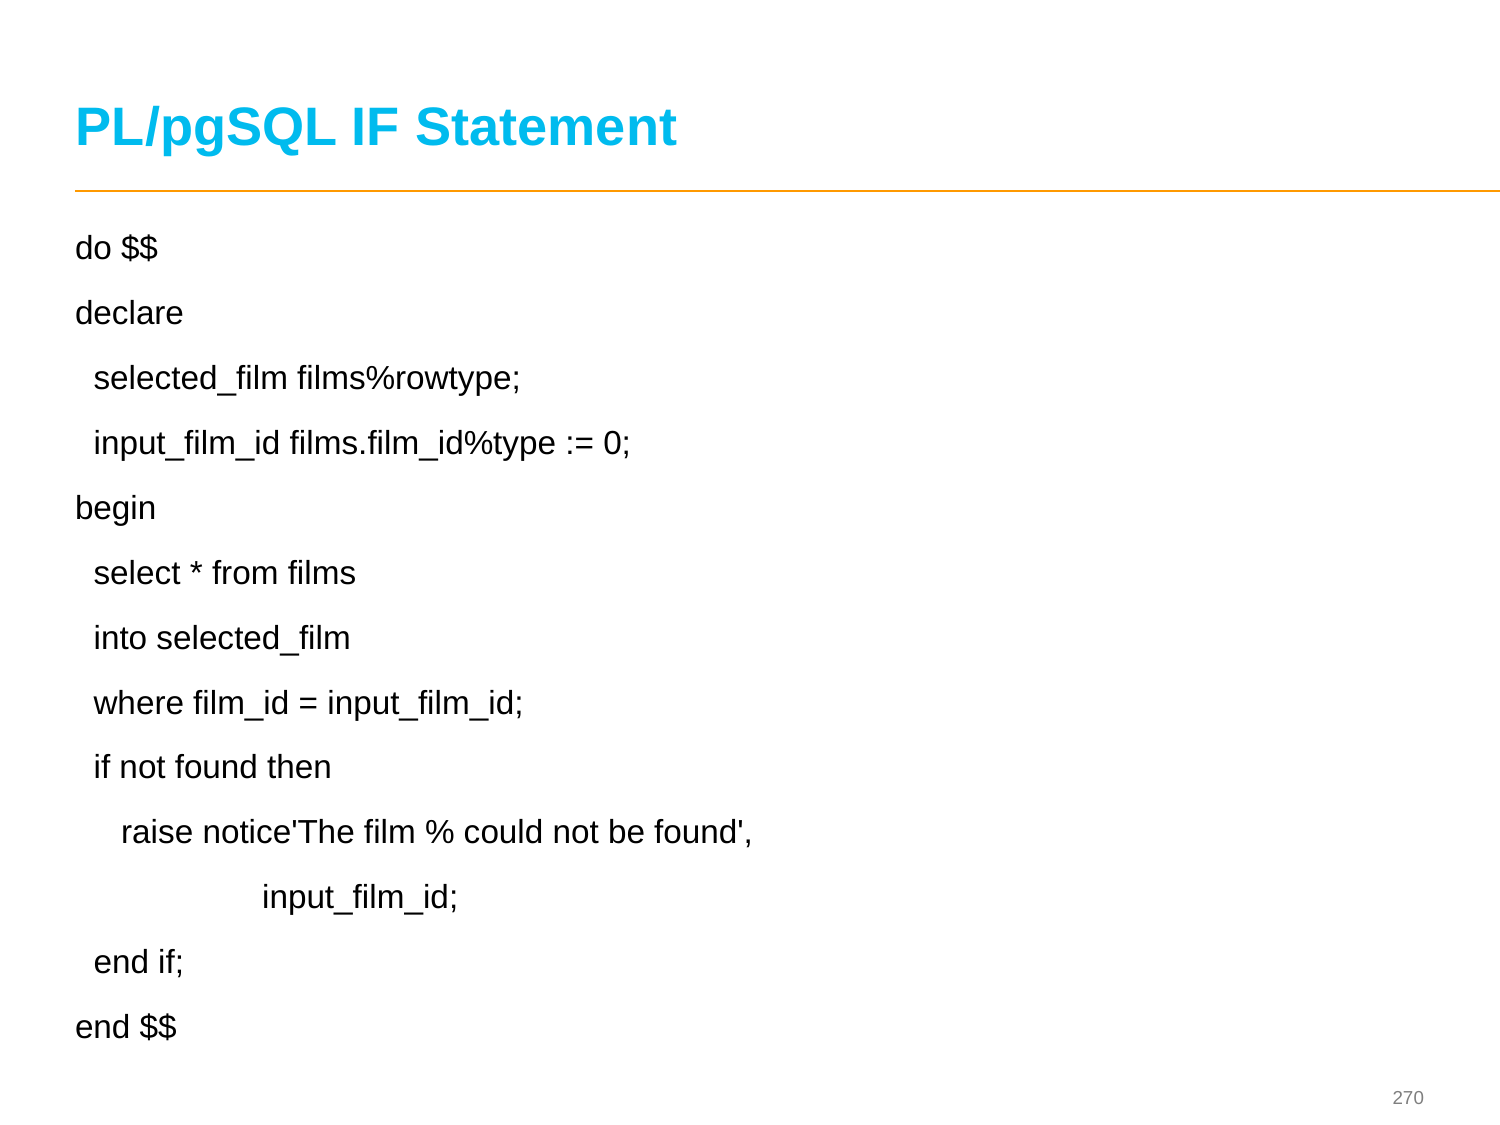

# PL/pgSQL IF Statement
do $$
declare
  selected_film films%rowtype;
  input_film_id films.film_id%type := 0;
begin
  select * from films
  into selected_film
  where film_id = input_film_id;
  if not found then
     raise notice'The film % could not be found',
	    input_film_id;
  end if;
end $$